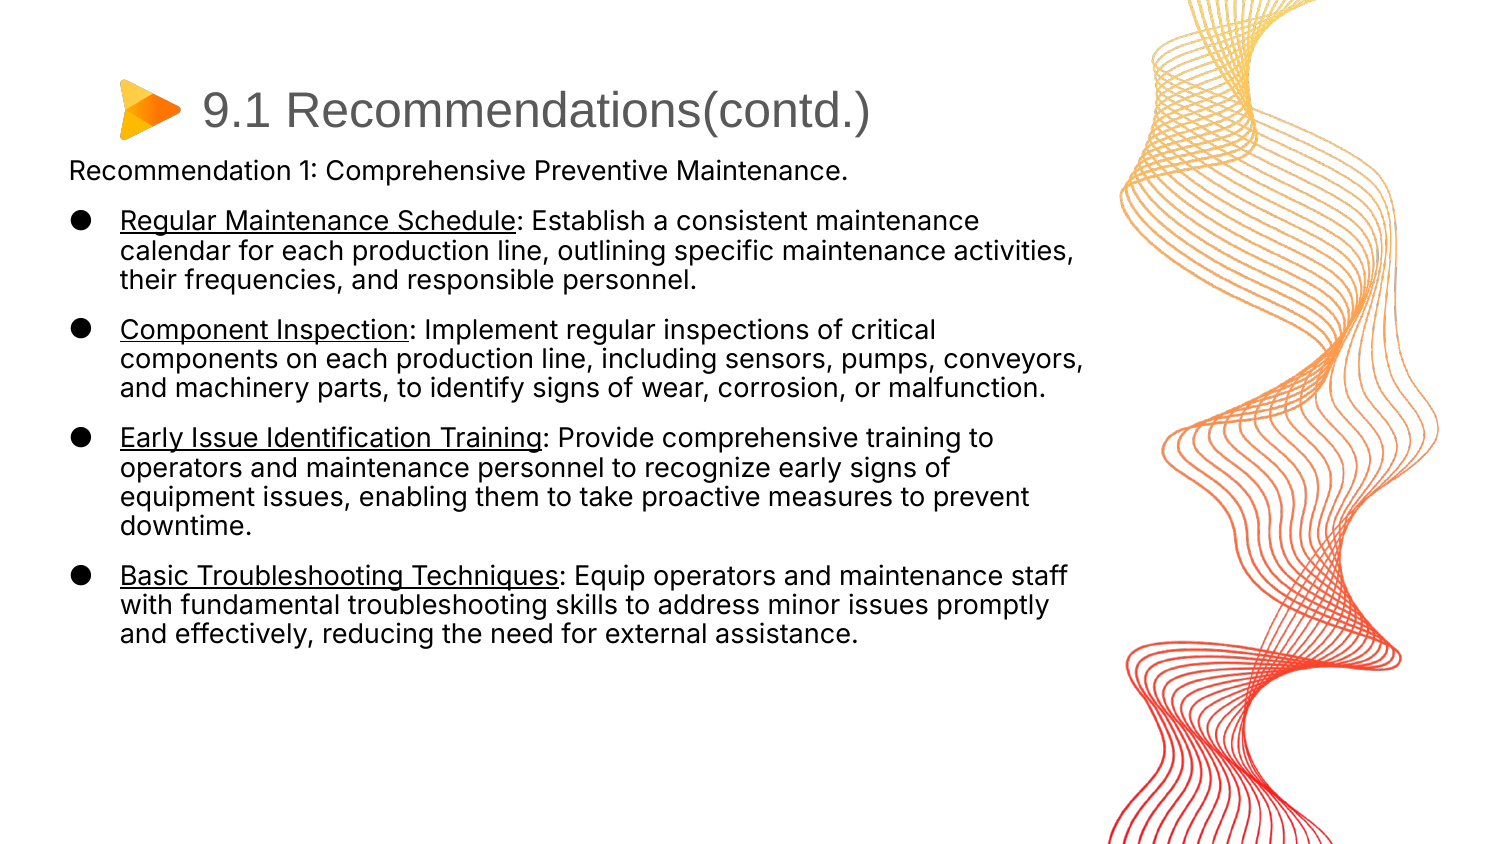

# 9.1 Recommendations(contd.)
Recommendation 1: Comprehensive Preventive Maintenance.
Regular Maintenance Schedule: Establish a consistent maintenance calendar for each production line, outlining specific maintenance activities, their frequencies, and responsible personnel.
Component Inspection: Implement regular inspections of critical components on each production line, including sensors, pumps, conveyors, and machinery parts, to identify signs of wear, corrosion, or malfunction.
Early Issue Identification Training: Provide comprehensive training to operators and maintenance personnel to recognize early signs of equipment issues, enabling them to take proactive measures to prevent downtime.
Basic Troubleshooting Techniques: Equip operators and maintenance staff with fundamental troubleshooting skills to address minor issues promptly and effectively, reducing the need for external assistance.